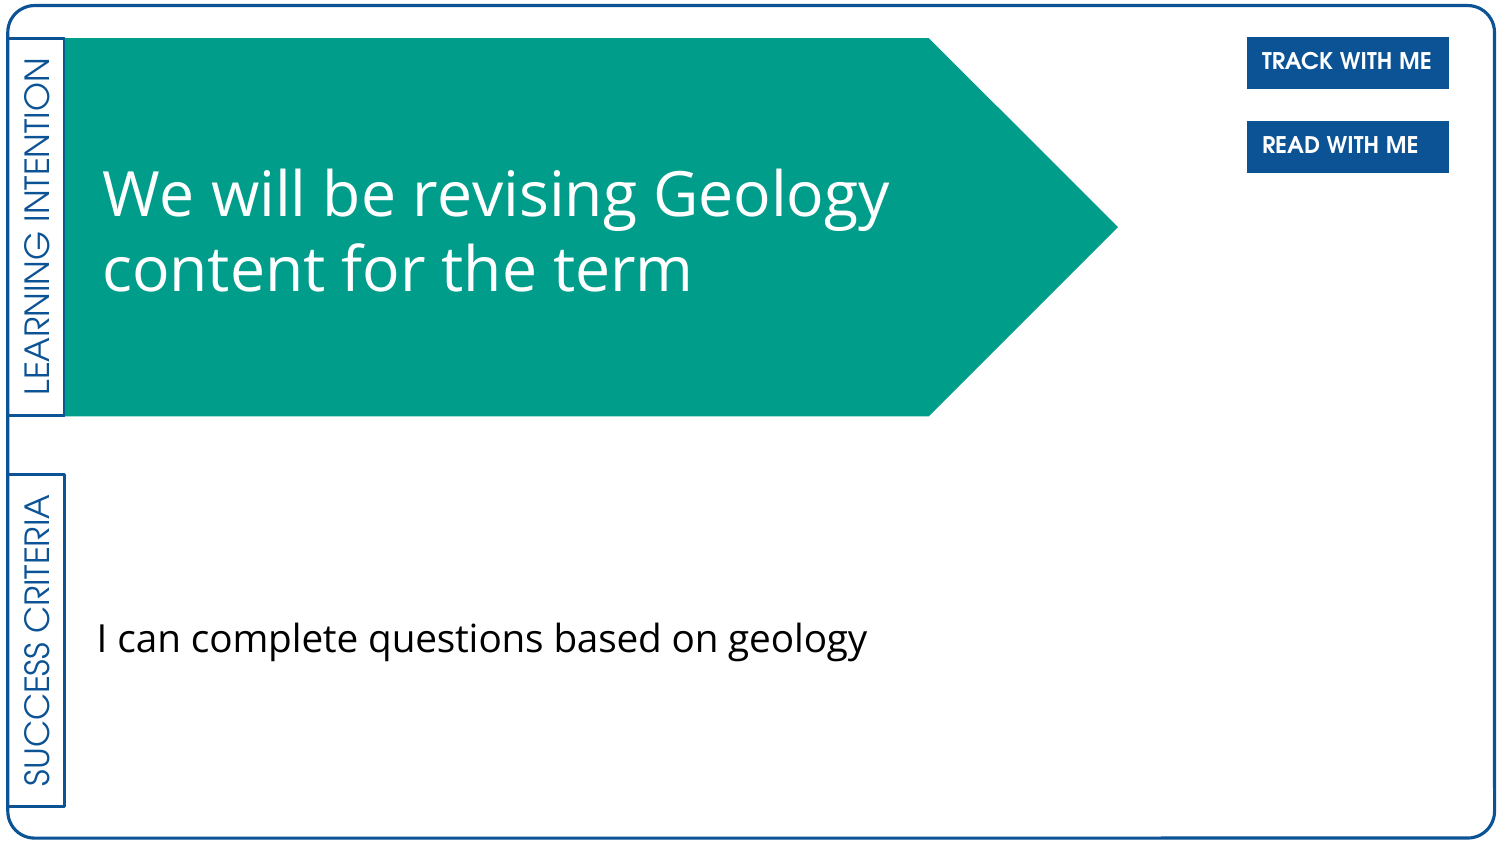

| TRACK WITH ME |
| --- |
# We will be revising Geology content for the term
| READ WITH ME |
| --- |
I can complete questions based on geology